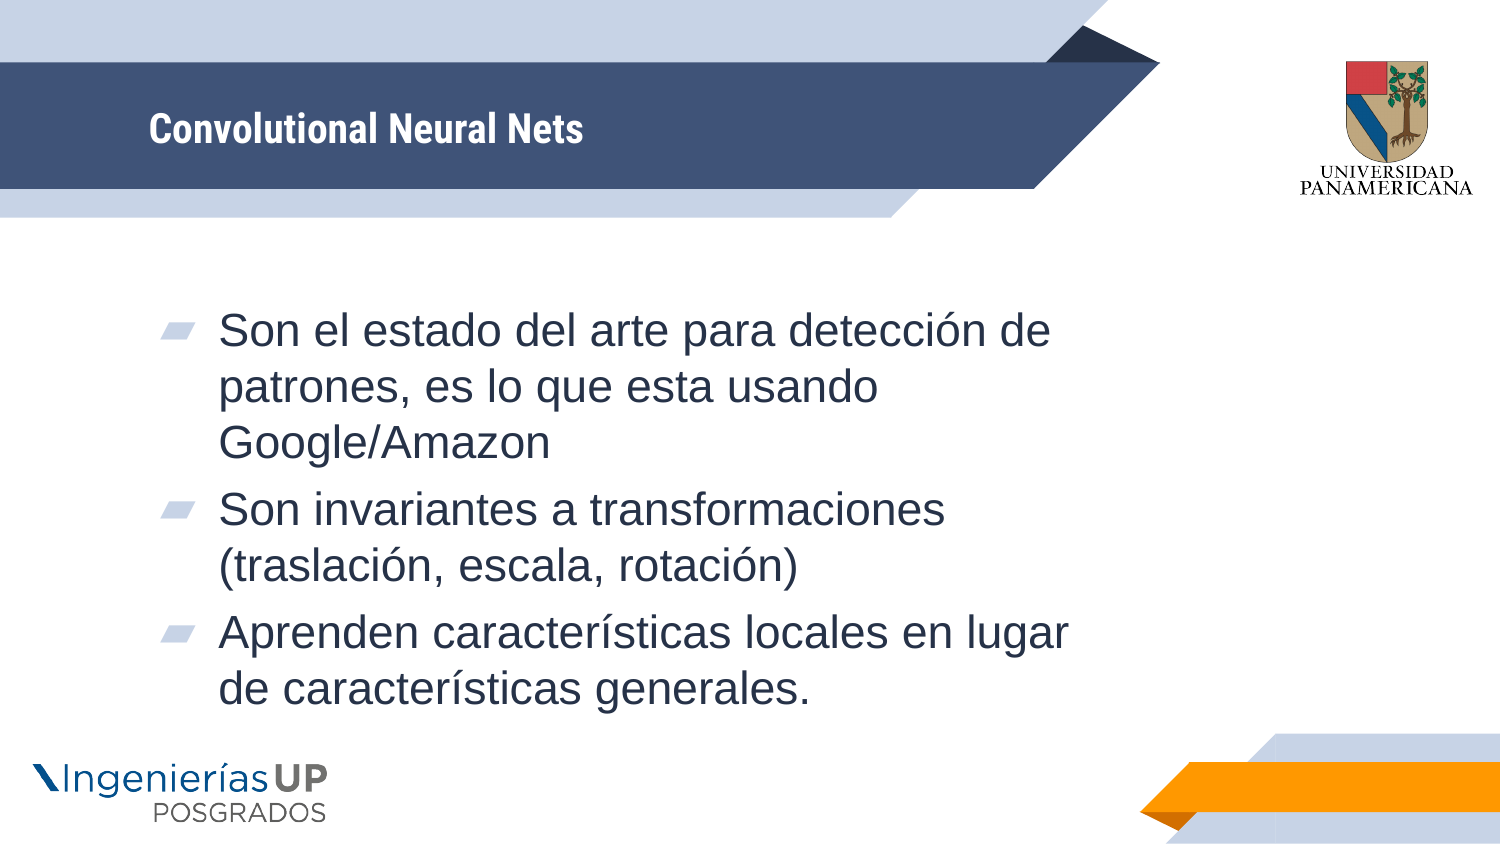

# Convolutional Neural Nets

Son el estado del arte para detección de patrones, es lo que esta usando Google/Amazon
Son invariantes a transformaciones (traslación, escala, rotación)
Aprenden características locales en lugar de características generales.